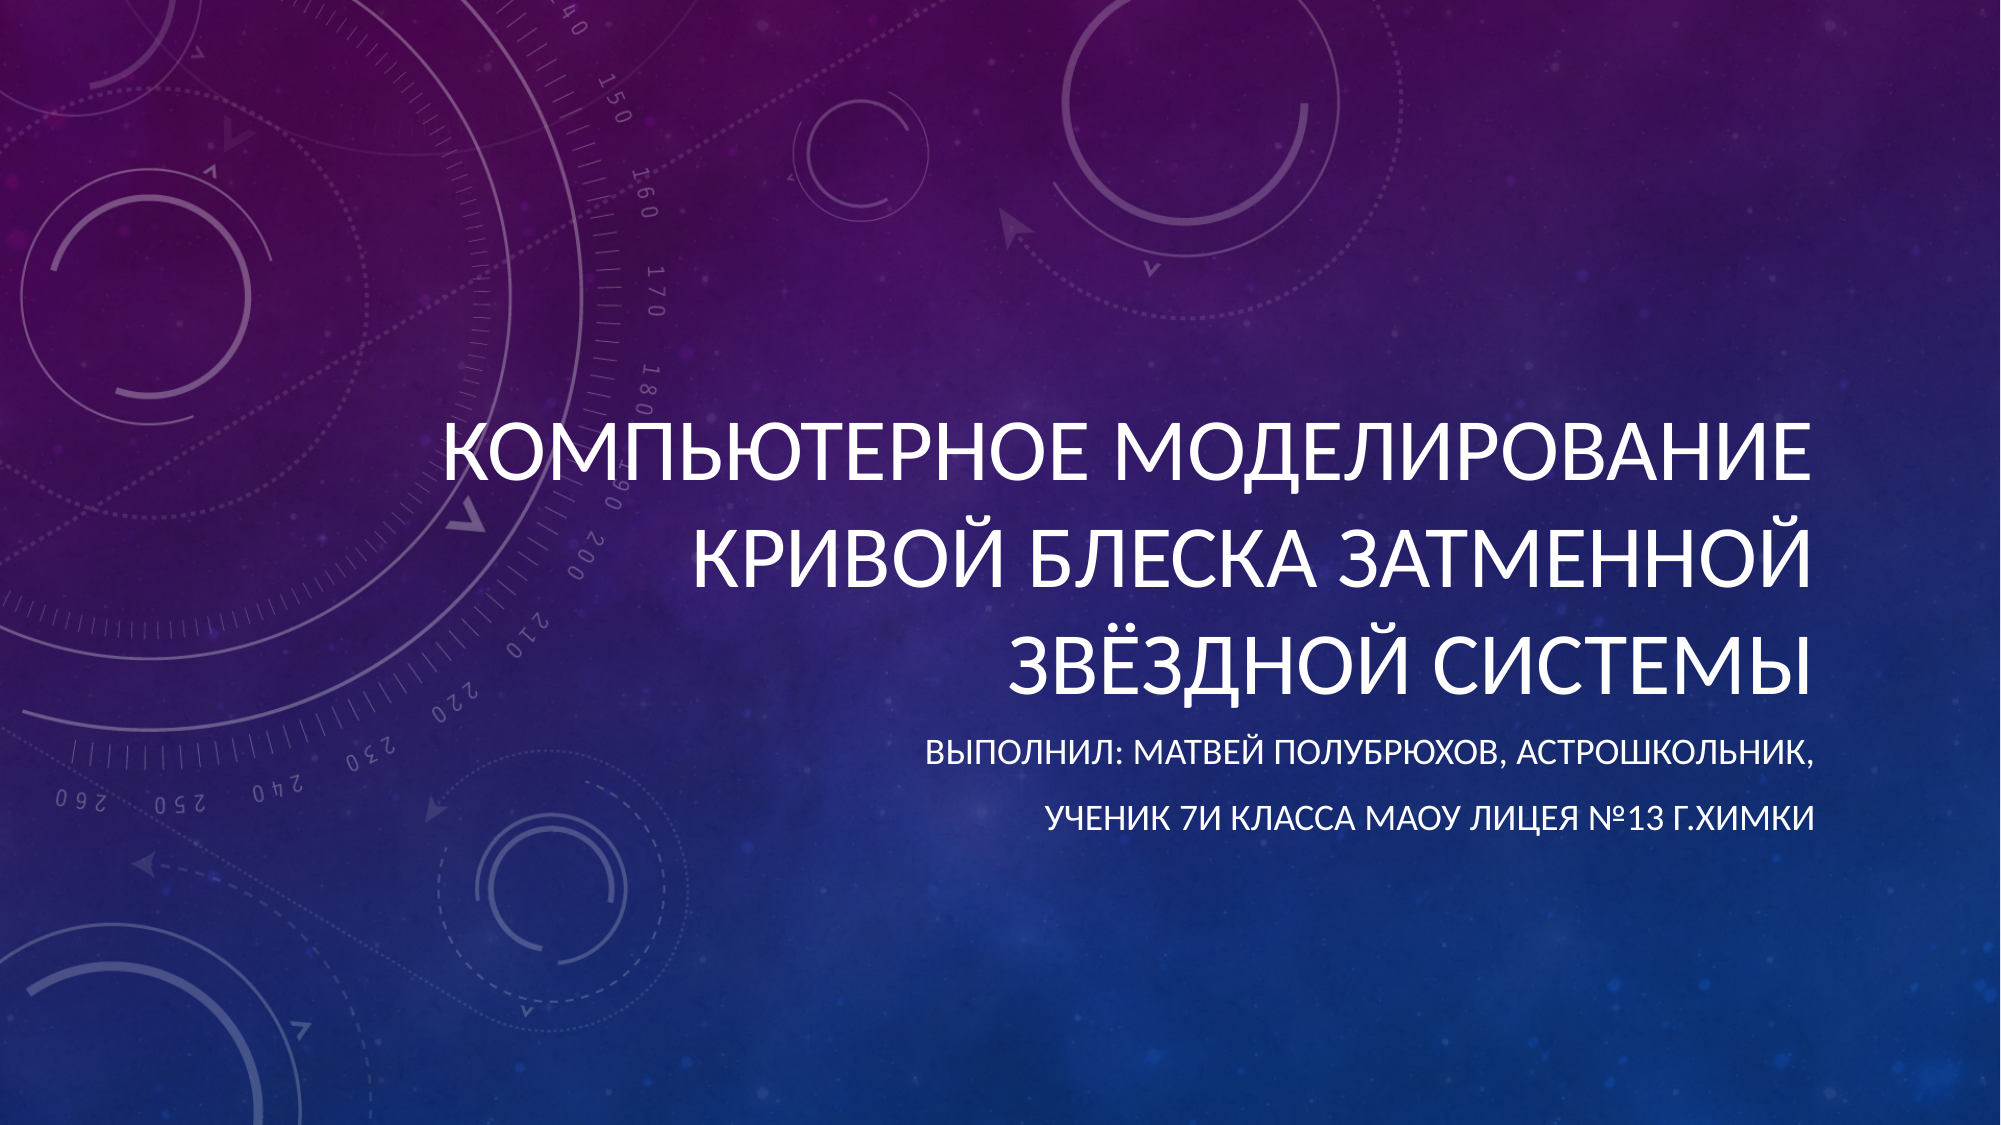

# Компьютерное моделирование кривой блеска затменной звёздной системы
Выполнил: Матвей Полубрюхов, астрошкольник,
Ученик 7И класса МАОУ лицея №13 г.Химки